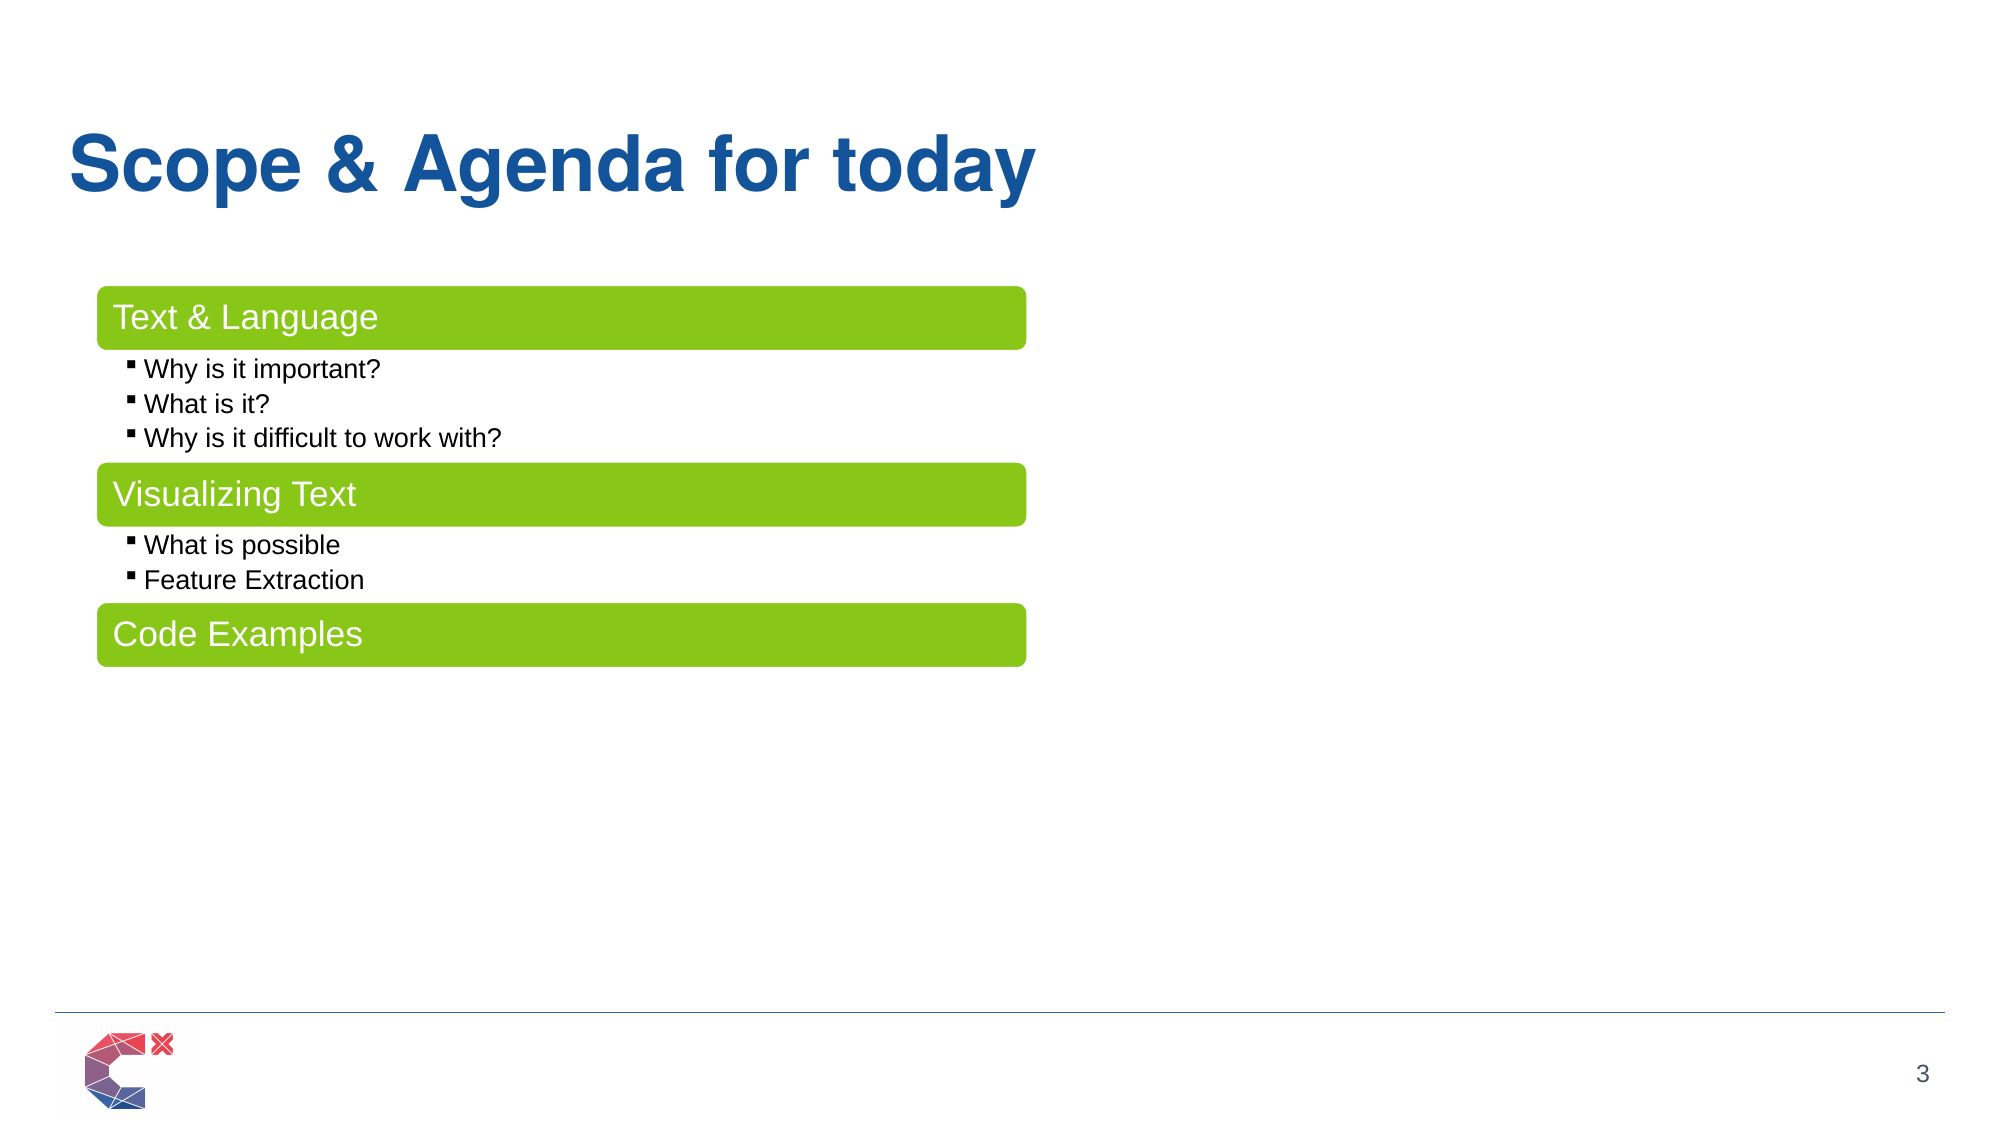

# Scope & Agenda for today
Text & Language
Why is it important?
What is it?
Why is it difficult to work with?
Visualizing Text
What is possible
Feature Extraction
Code Examples